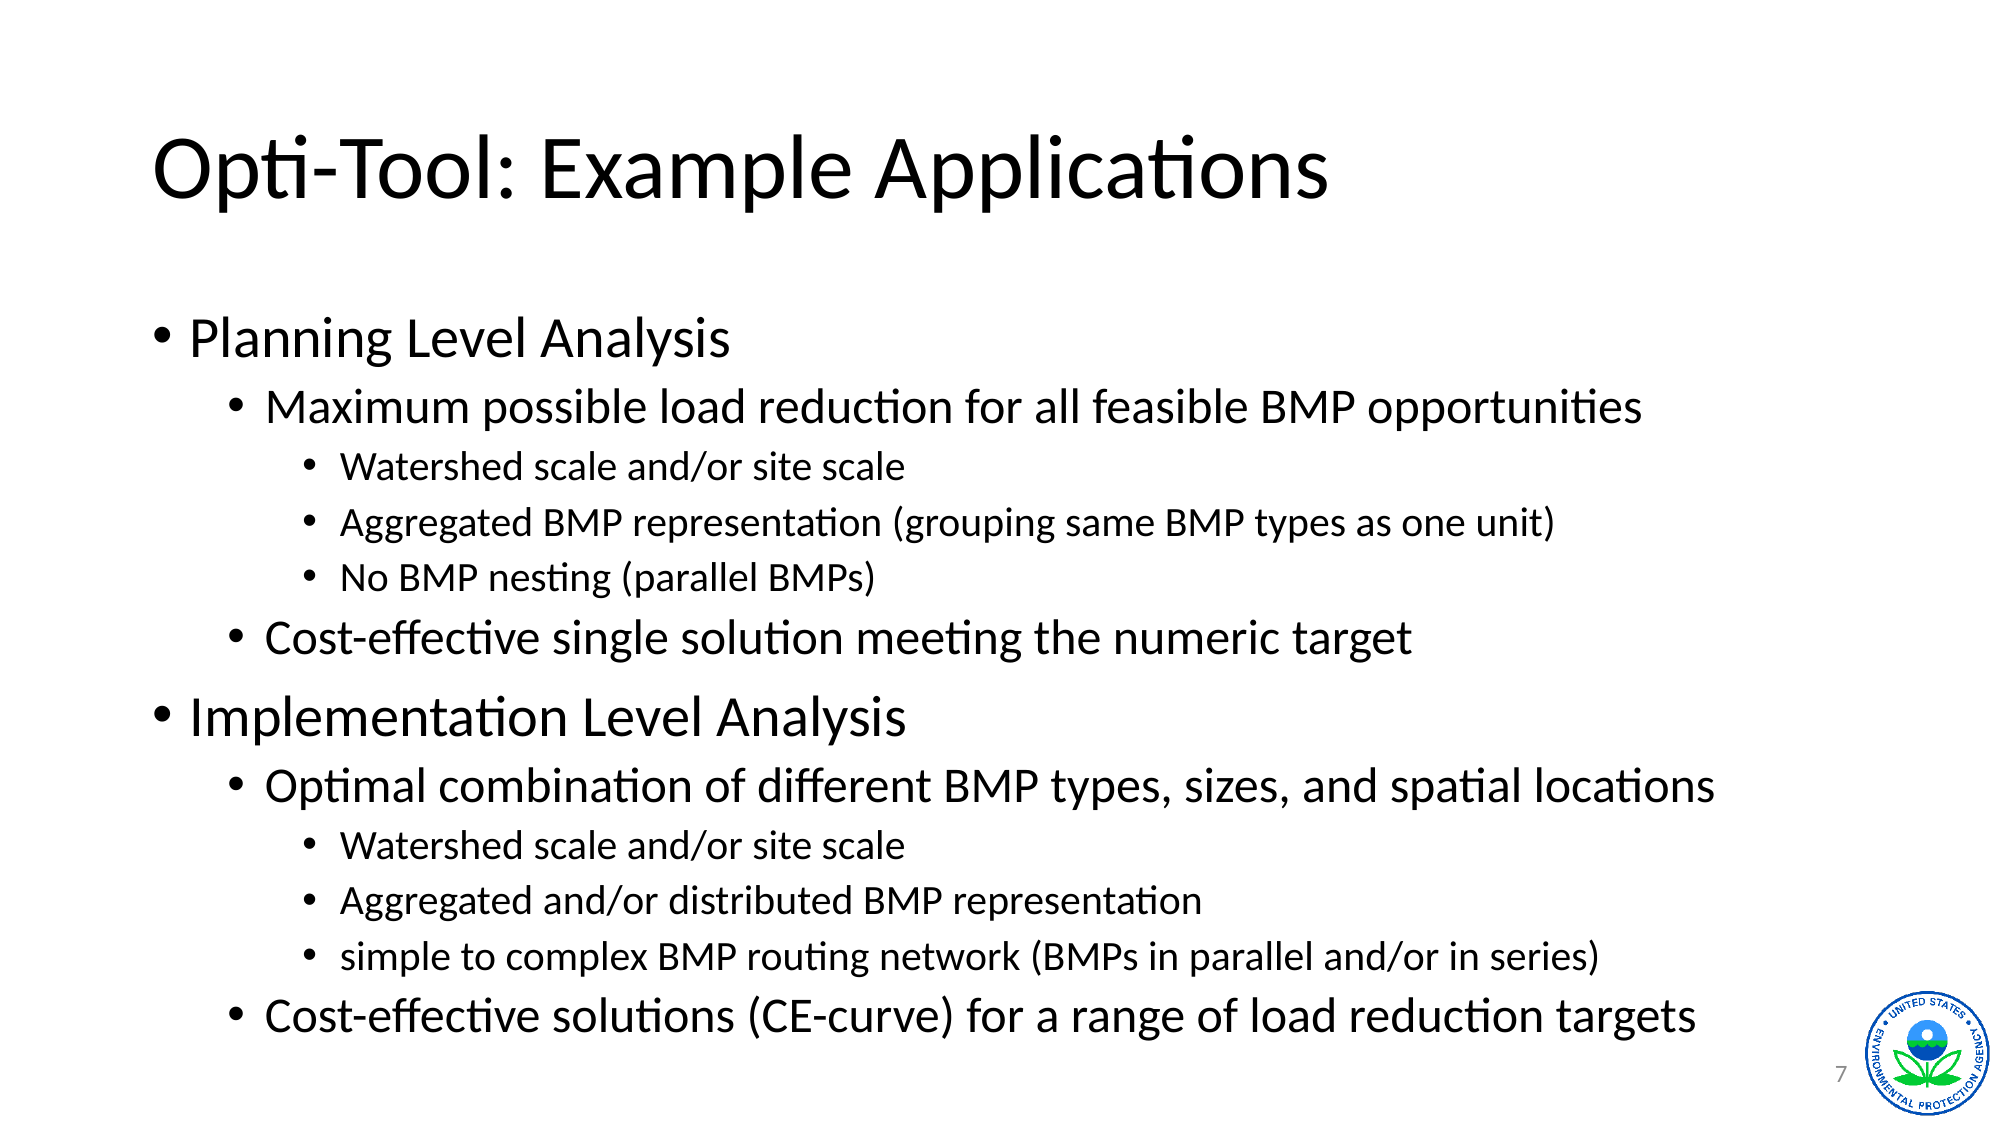

# Opti-Tool: Example Applications
Planning Level Analysis
Maximum possible load reduction for all feasible BMP opportunities
Watershed scale and/or site scale
Aggregated BMP representation (grouping same BMP types as one unit)
No BMP nesting (parallel BMPs)
Cost-effective single solution meeting the numeric target
Implementation Level Analysis
Optimal combination of different BMP types, sizes, and spatial locations
Watershed scale and/or site scale
Aggregated and/or distributed BMP representation
simple to complex BMP routing network (BMPs in parallel and/or in series)
Cost-effective solutions (CE-curve) for a range of load reduction targets
7